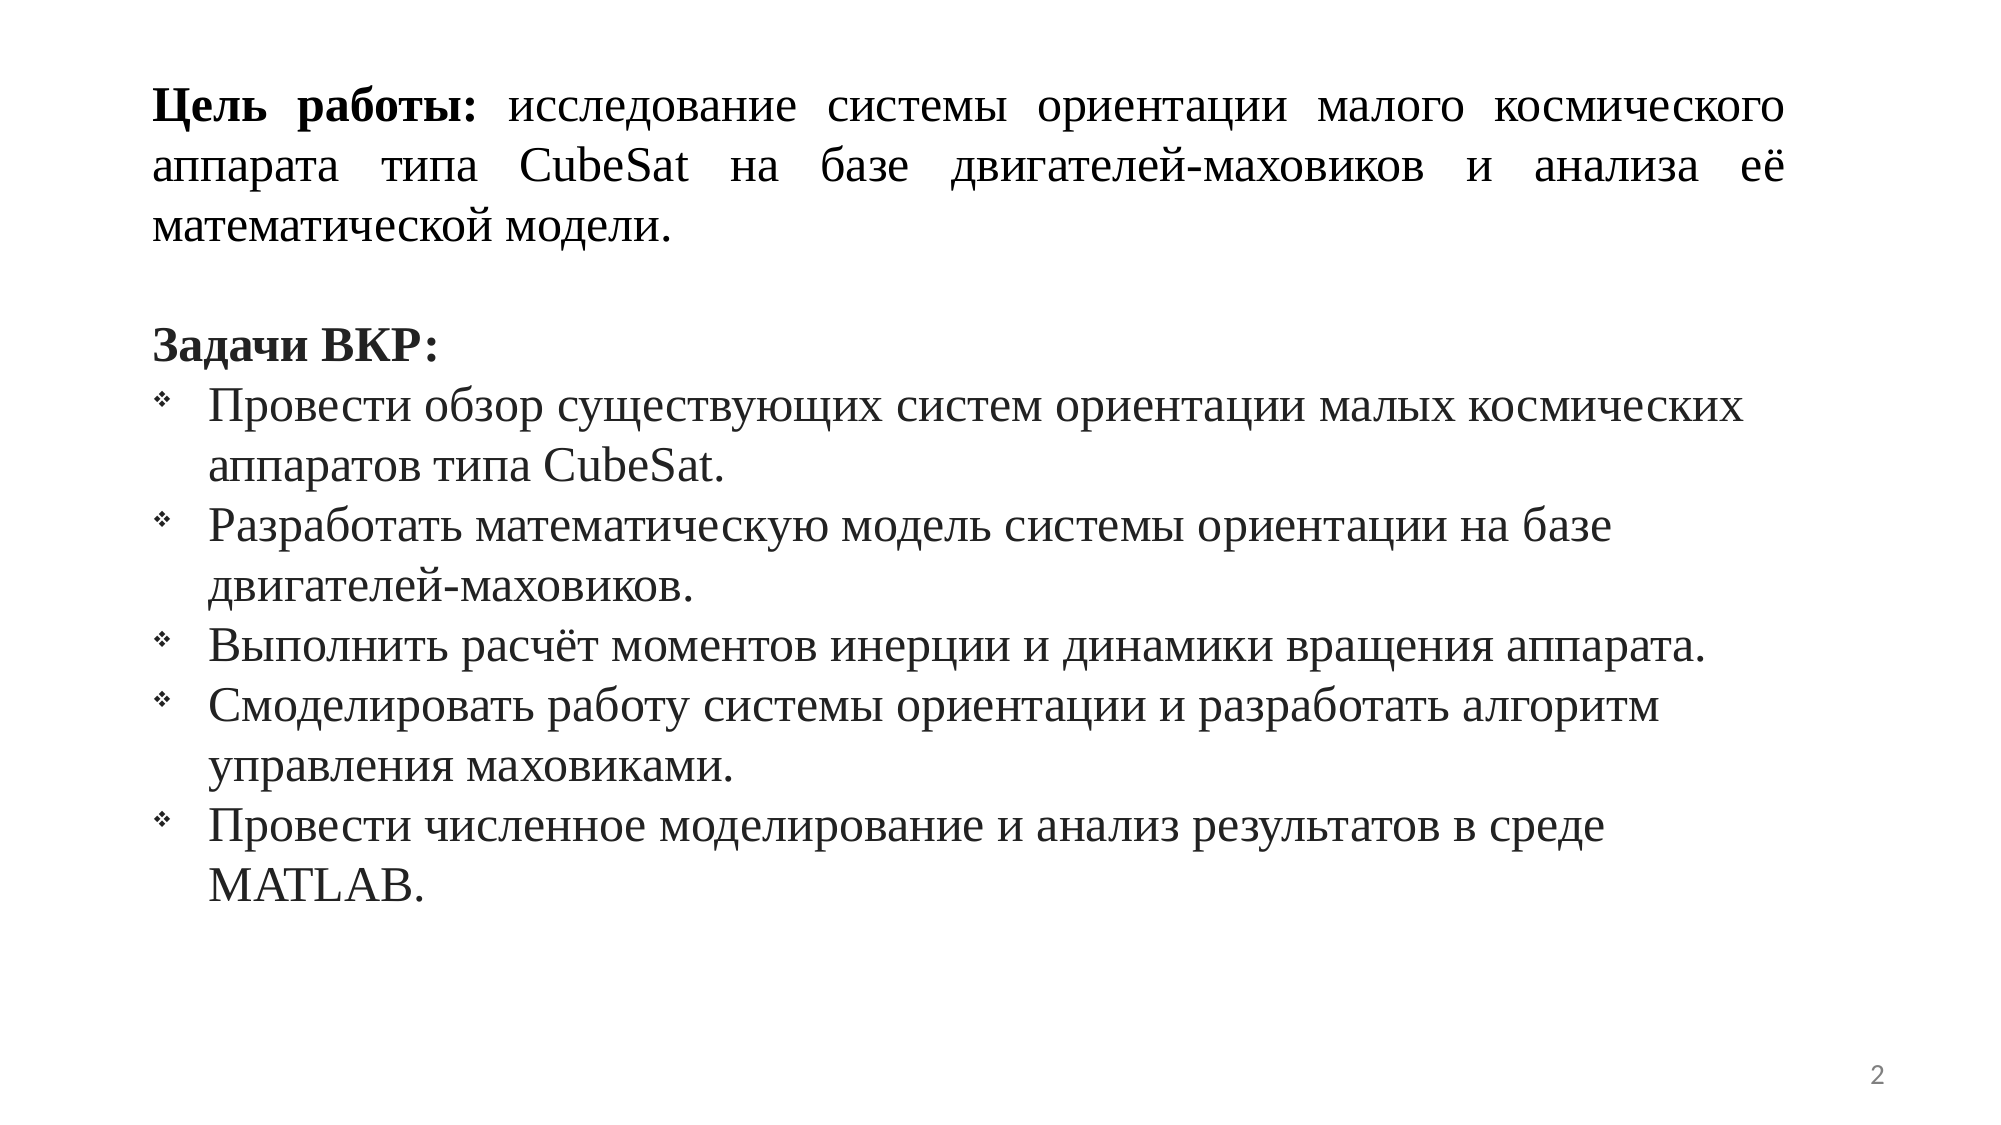

Цель работы: исследование системы ориентации малого космического аппарата типа CubeSat на базе двигателей-маховиков и анализа её математической модели.

Задачи ВКР:
Провести обзор существующих систем ориентации малых космических аппаратов типа CubeSat.
Разработать математическую модель системы ориентации на базе двигателей-маховиков.
Выполнить расчёт моментов инерции и динамики вращения аппарата.
Смоделировать работу системы ориентации и разработать алгоритм управления маховиками.
Провести численное моделирование и анализ результатов в среде MATLAB.

2